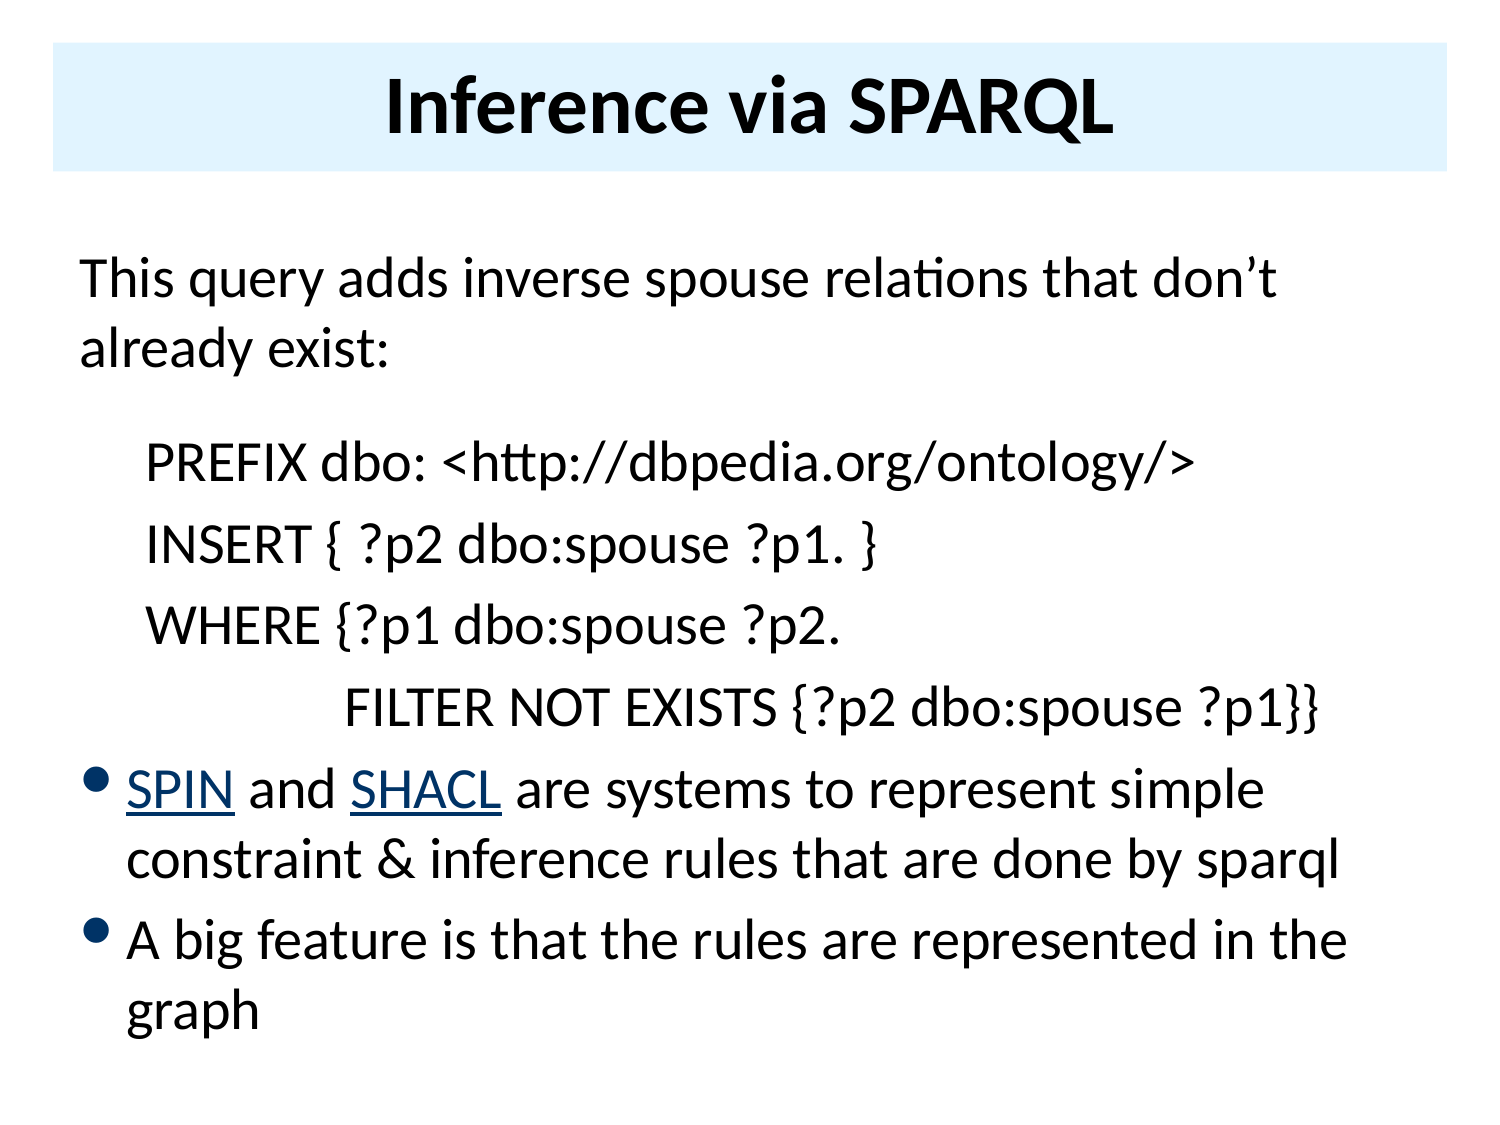

# Inference via SPARQL
This query adds inverse spouse relations that don’t already exist:

PREFIX dbo: <http://dbpedia.org/ontology/>
INSERT { ?p2 dbo:spouse ?p1. }
WHERE {?p1 dbo:spouse ?p2.
               FILTER NOT EXISTS {?p2 dbo:spouse ?p1}}
SPIN and SHACL are systems to represent simple constraint & inference rules that are done by sparql
A big feature is that the rules are represented in the graph